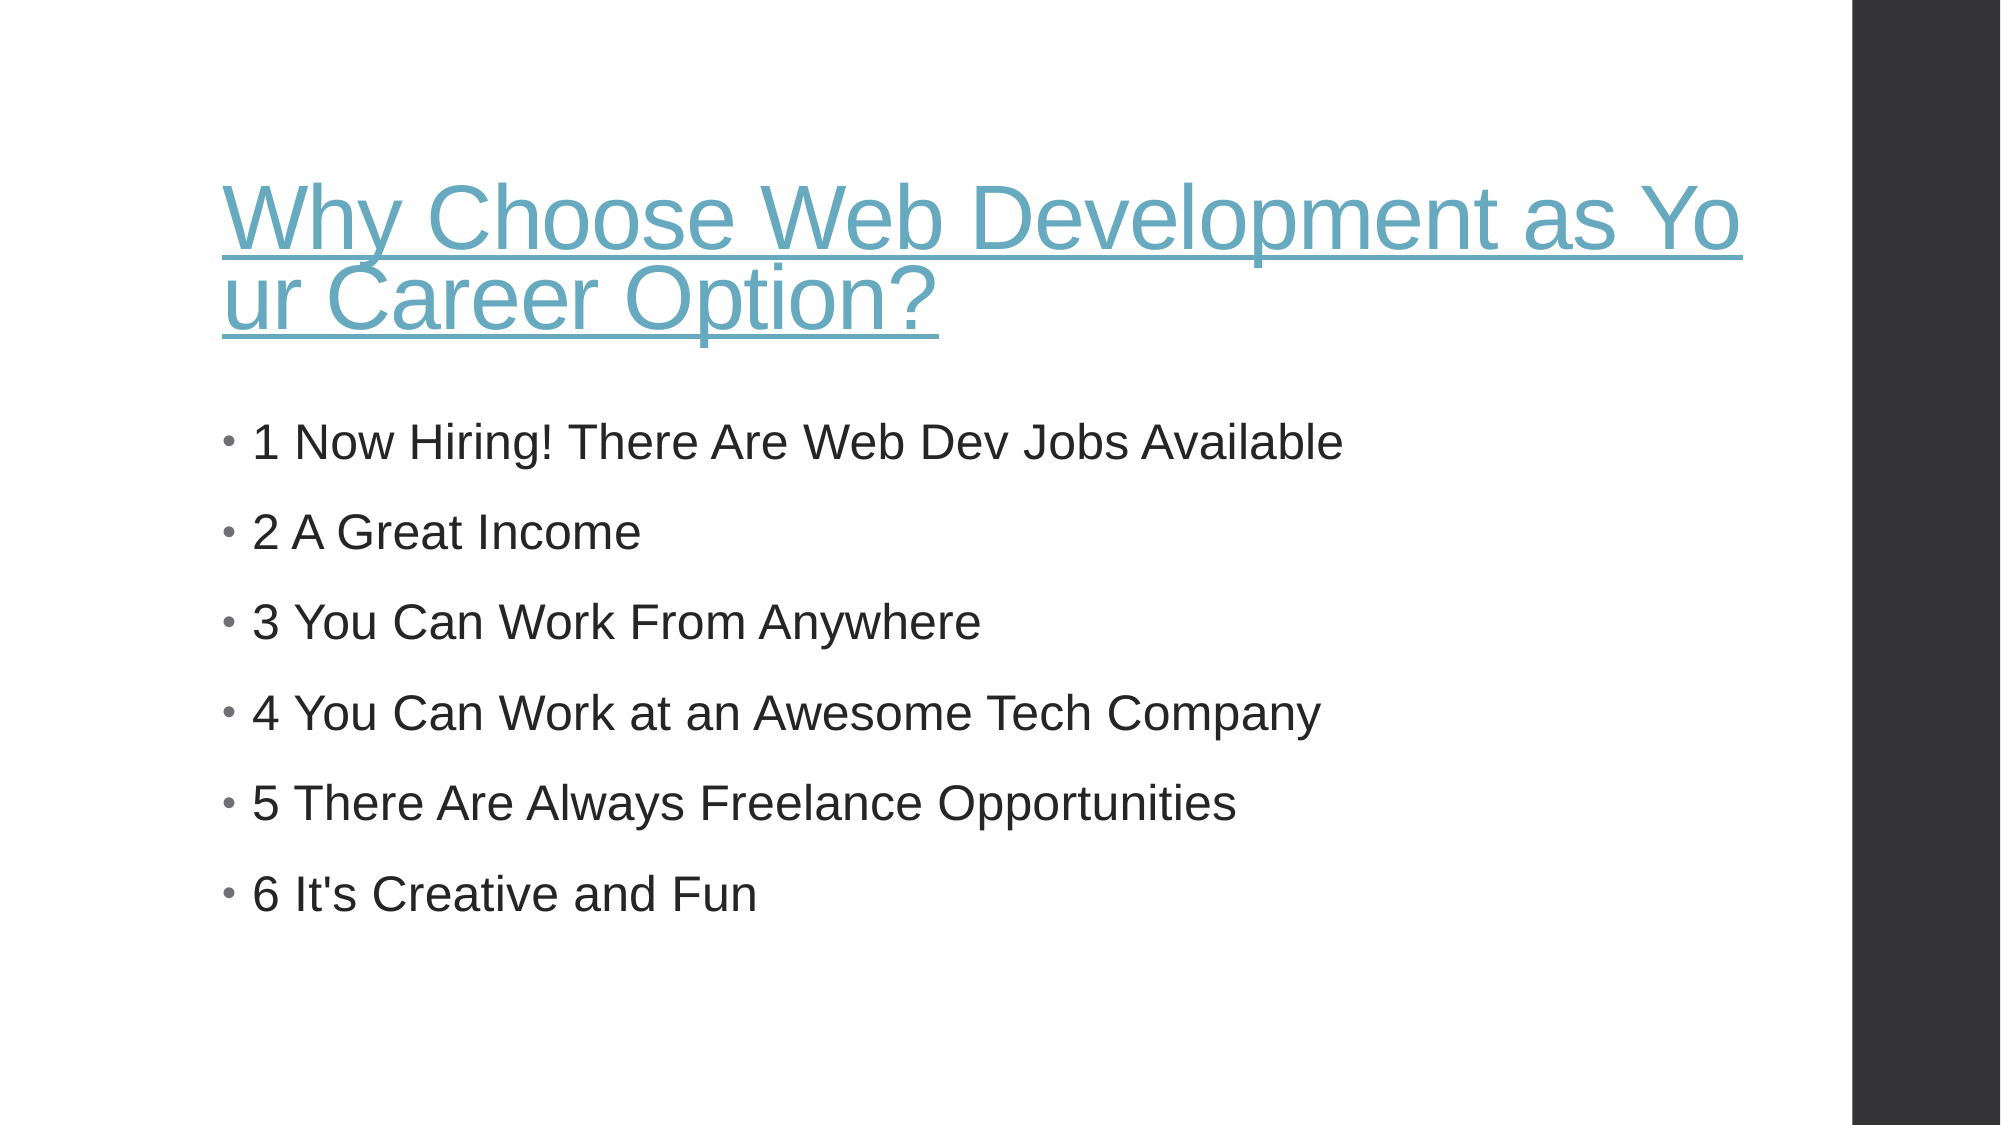

# Why Choose Web Development as Your Career Option?
1 Now Hiring! There Are Web Dev Jobs Available
2 A Great Income
3 You Can Work From Anywhere
4 You Can Work at an Awesome Tech Company
5 There Are Always Freelance Opportunities
6 It's Creative and Fun